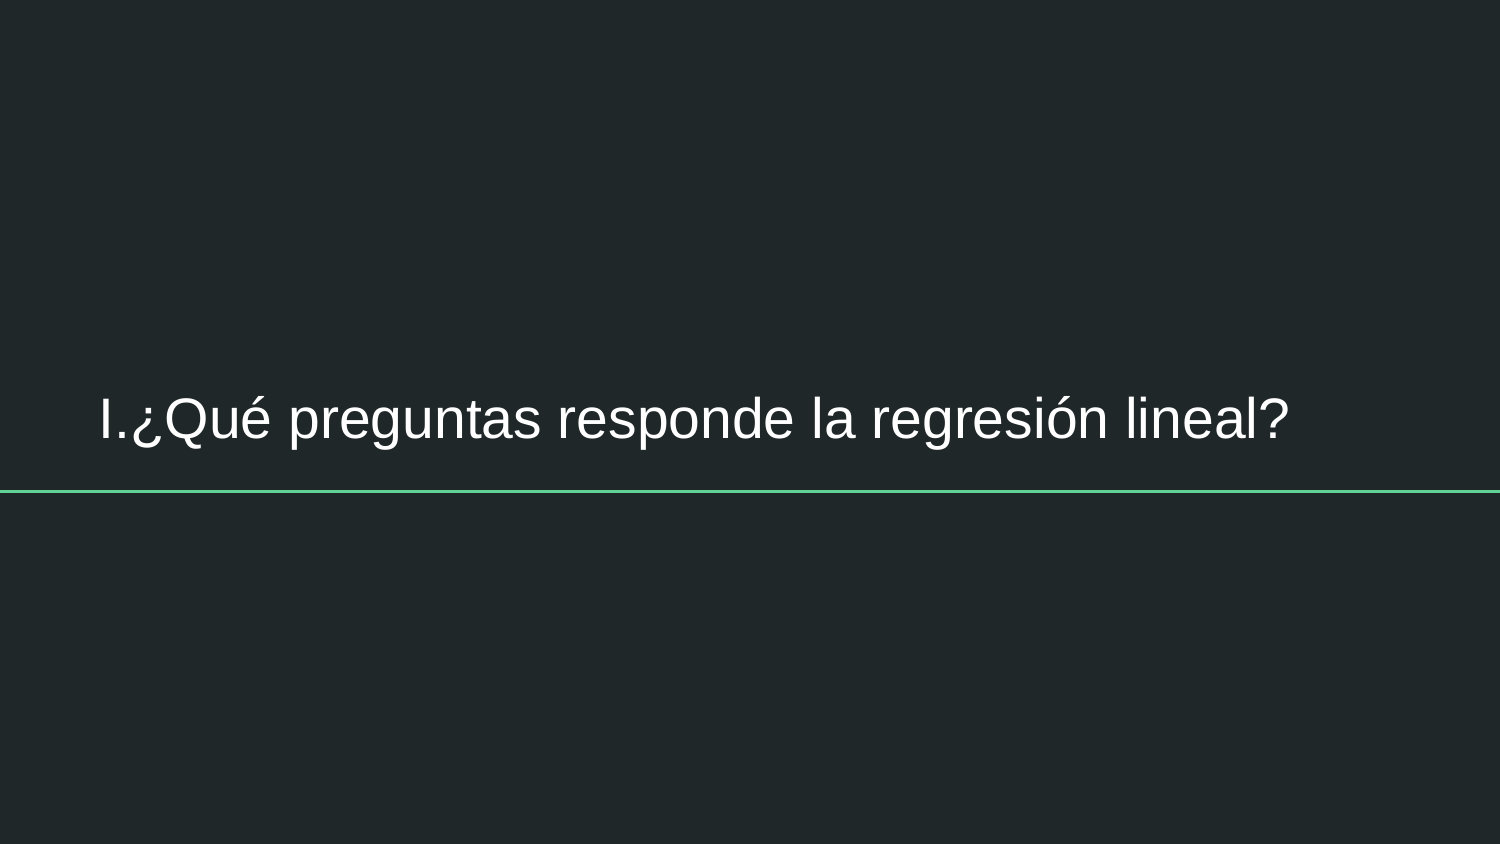

# I.¿Qué preguntas responde la regresión lineal?